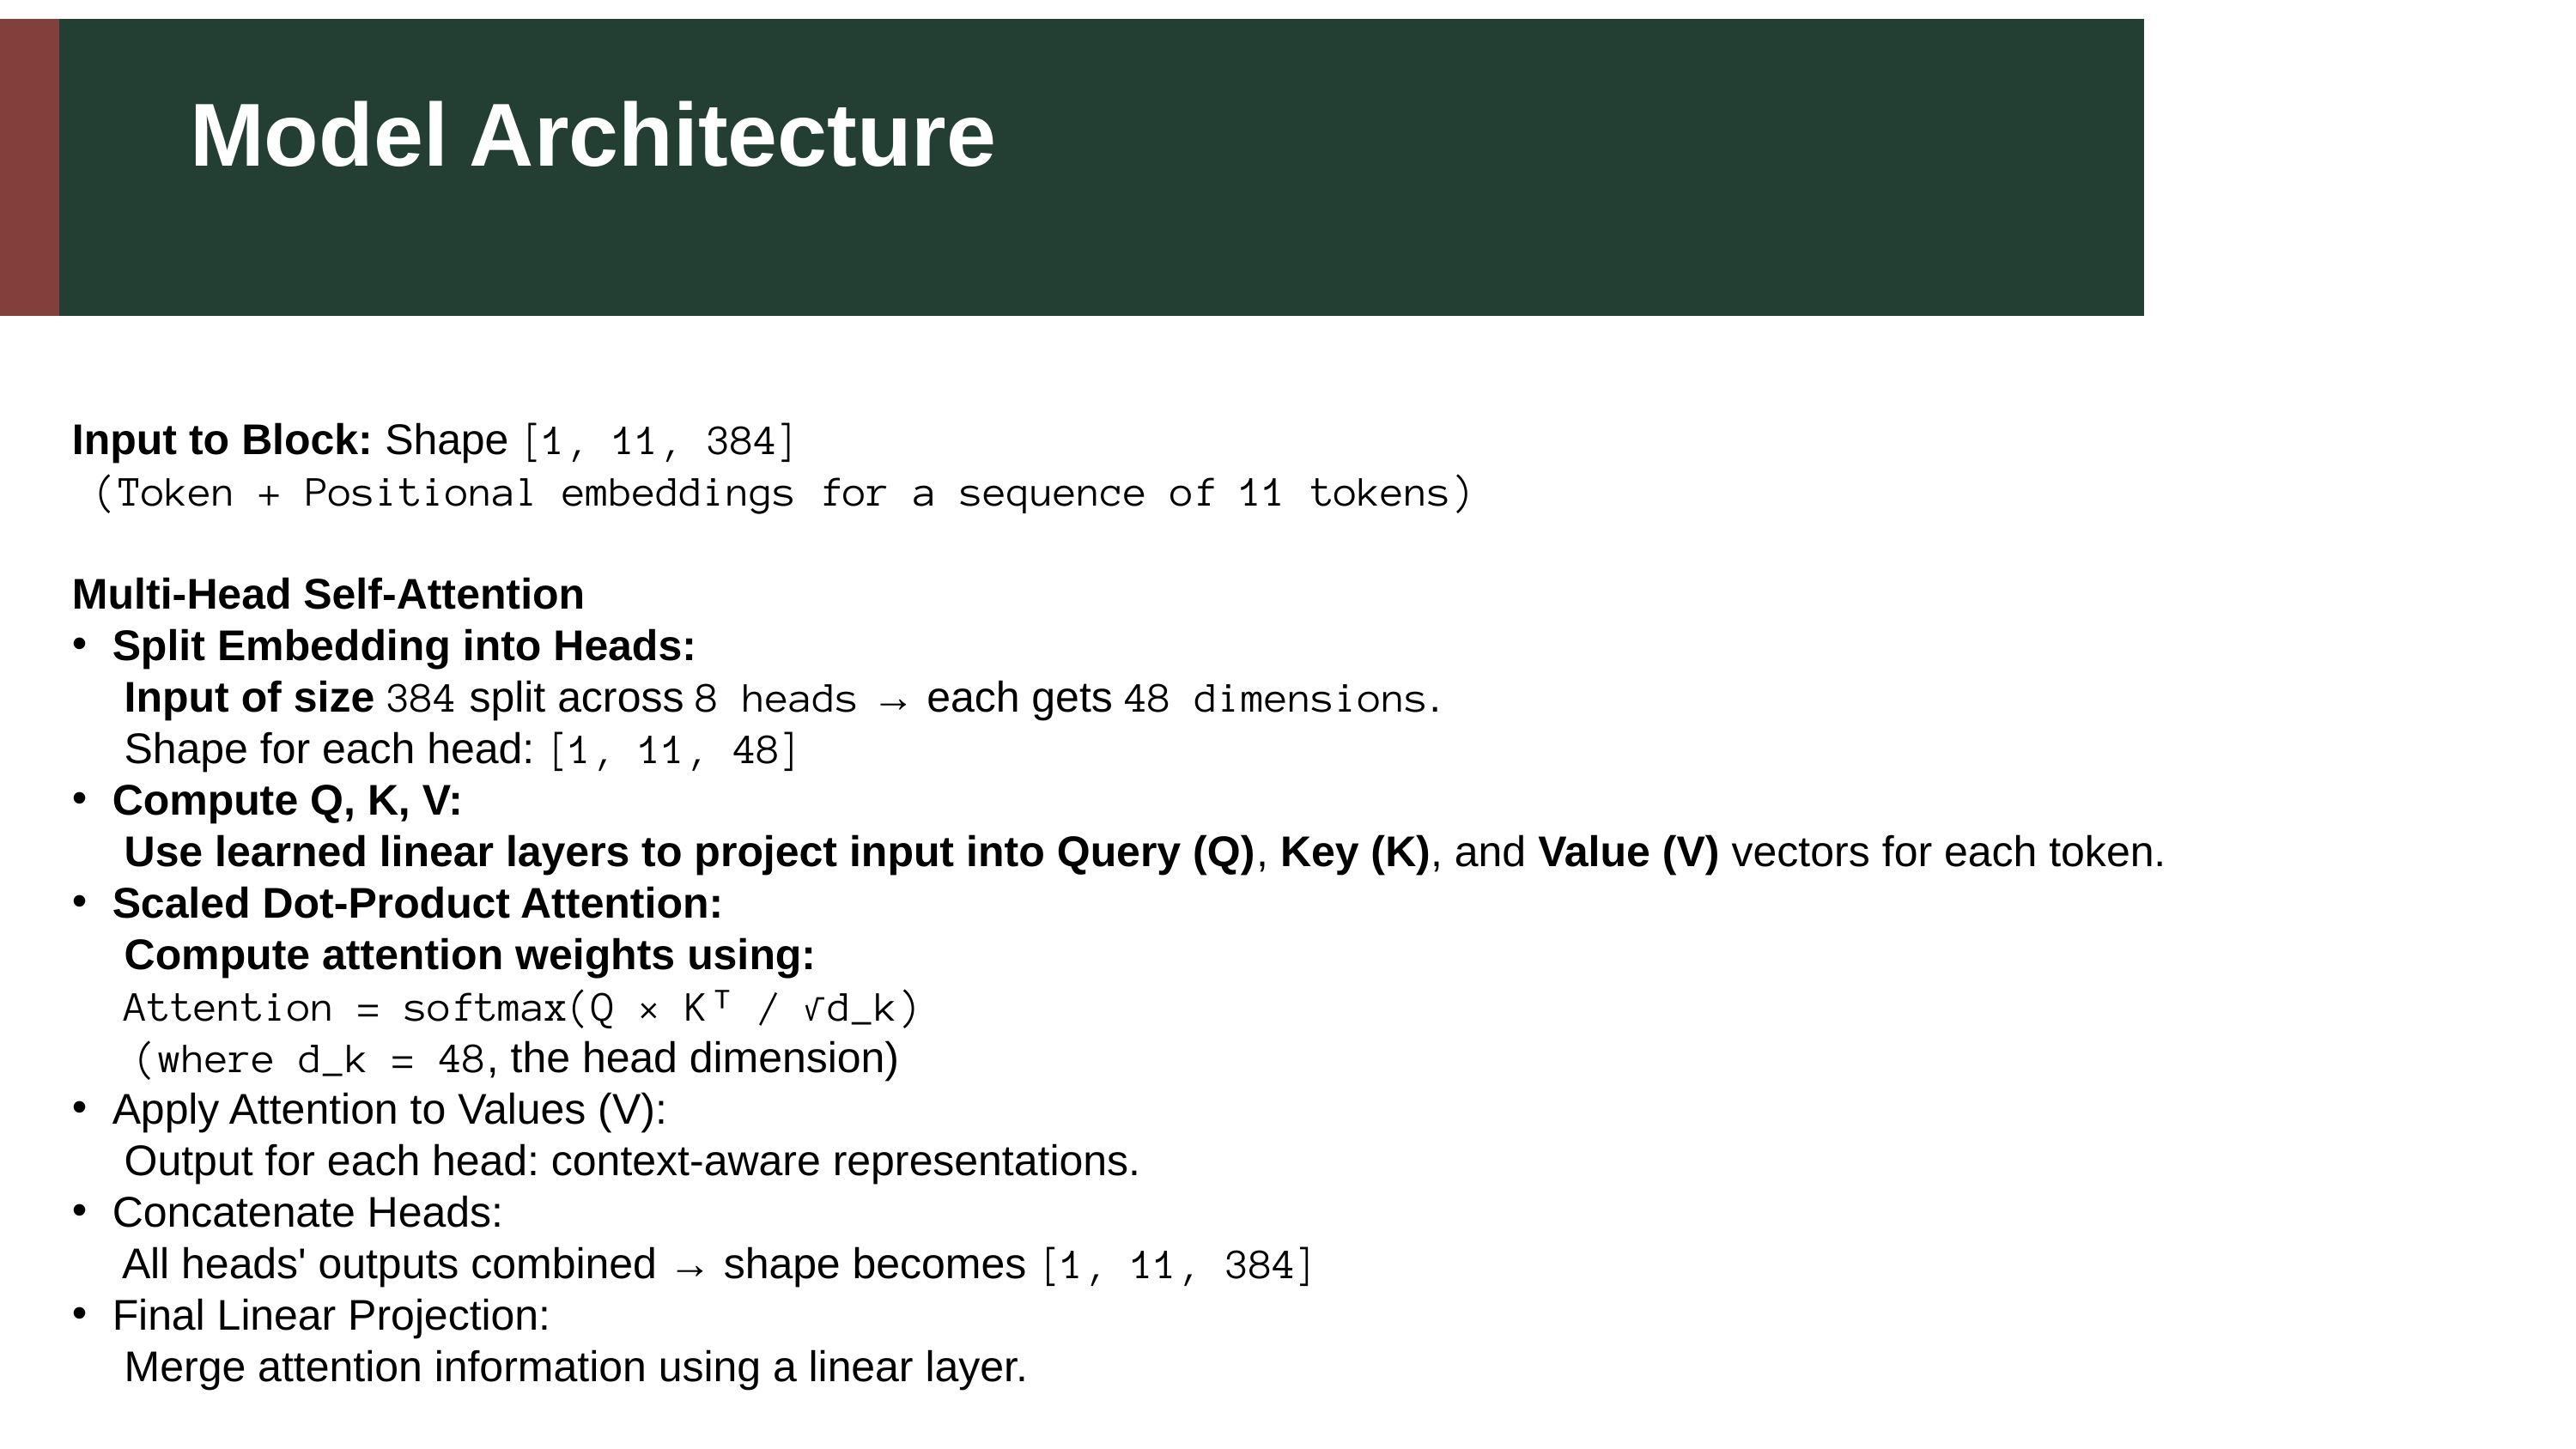

Model Architecture
Input to Block: Shape [1, 11, 384]
 (Token + Positional embeddings for a sequence of 11 tokens)

Multi-Head Self-Attention
Split Embedding into Heads:
 Input of size 384 split across 8 heads → each gets 48 dimensions.
 Shape for each head: [1, 11, 48]
Compute Q, K, V:
 Use learned linear layers to project input into Query (Q), Key (K), and Value (V) vectors for each token.
Scaled Dot-Product Attention:
 Compute attention weights using:
 Attention = softmax(Q × Kᵀ / √d_k)
 (where d_k = 48, the head dimension)
Apply Attention to Values (V):
 Output for each head: context-aware representations.
Concatenate Heads:
 All heads' outputs combined → shape becomes [1, 11, 384]
Final Linear Projection:
 Merge attention information using a linear layer.